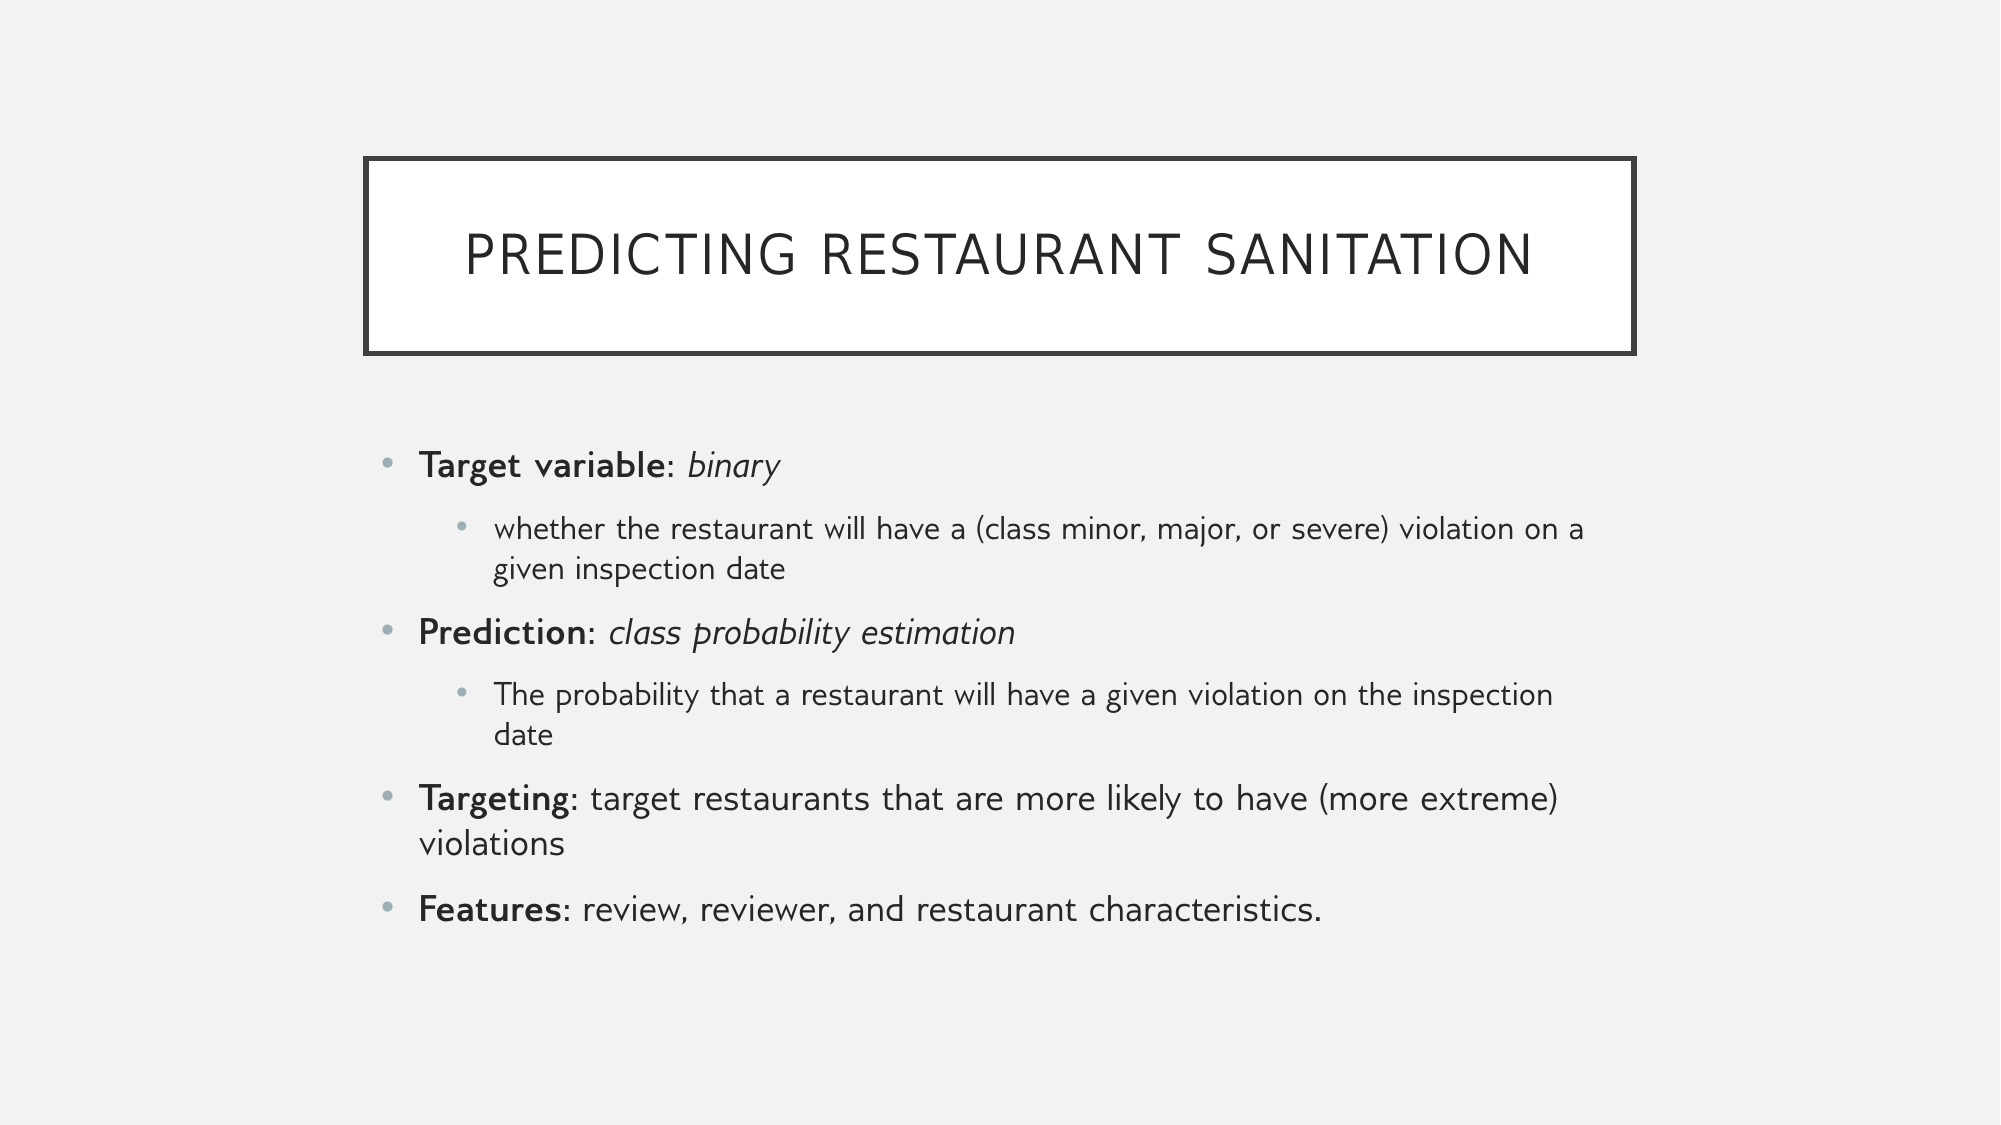

# Predicting Restaurant Sanitation
Target variable: binary
whether the restaurant will have a (class minor, major, or severe) violation on a given inspection date
Prediction: class probability estimation
The probability that a restaurant will have a given violation on the inspection date
Targeting: target restaurants that are more likely to have (more extreme) violations
Features: review, reviewer, and restaurant characteristics.